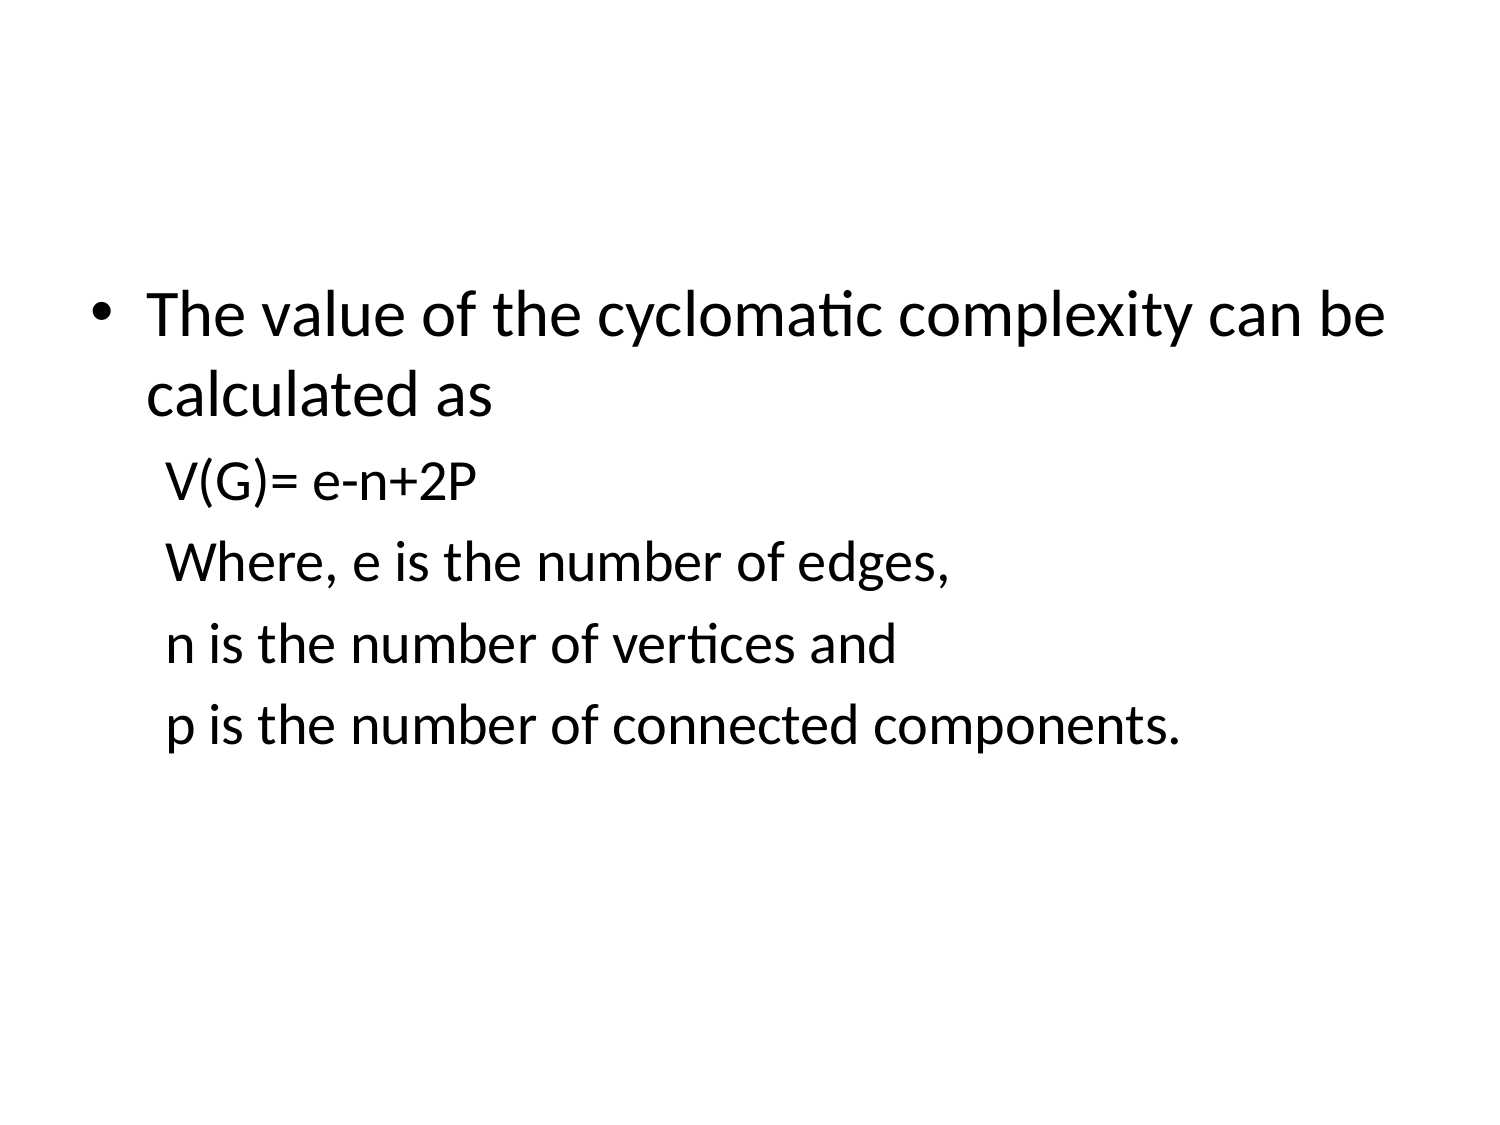

The value of the cyclomatic complexity can be calculated as
V(G)= e-n+2P
Where, e is the number of edges,
n is the number of vertices and
p is the number of connected components.